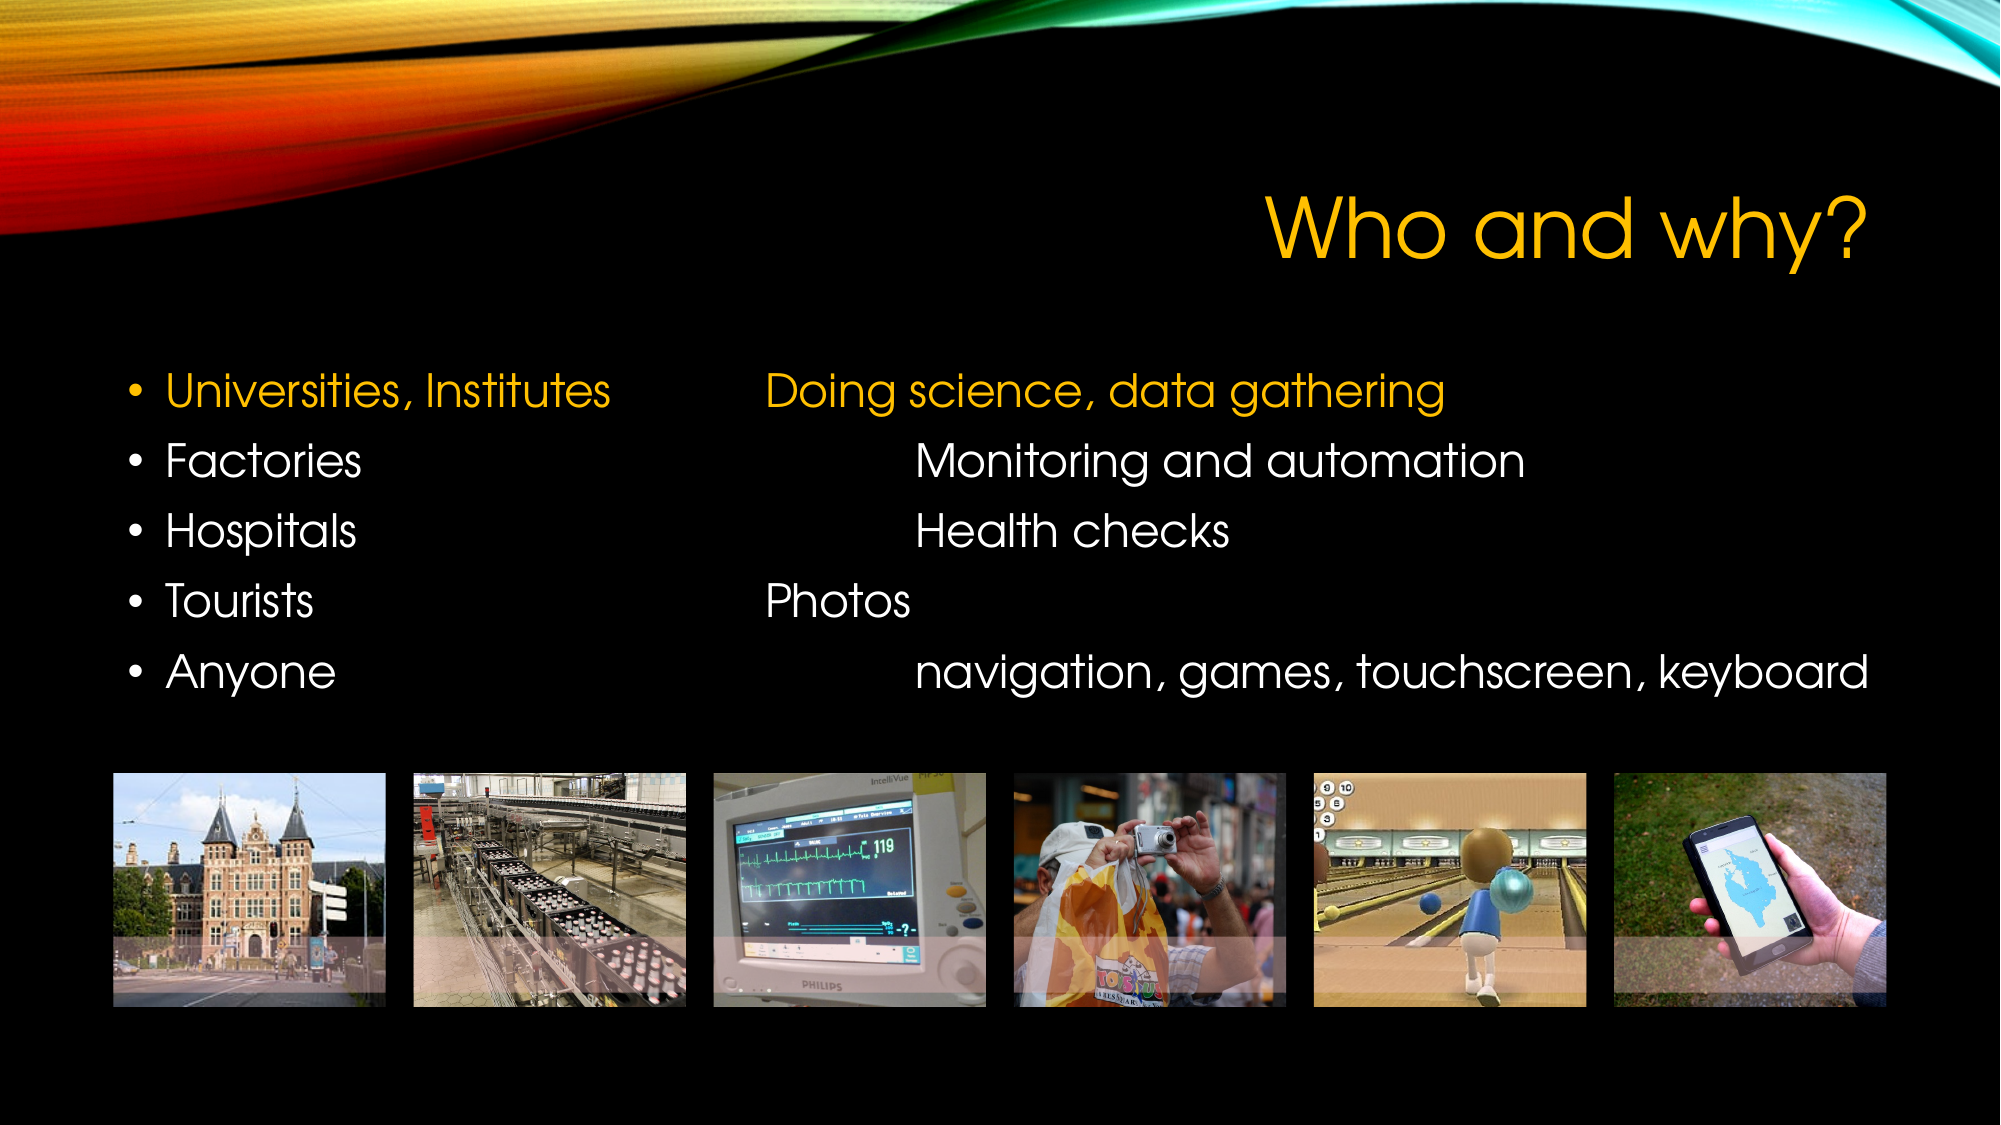

# Who and why?
Universities, Institutes		Doing science, data gathering
Factories				Monitoring and automation
Hospitals				Health checks
Tourists				Photos
Anyone				navigation, games, touchscreen, keyboard